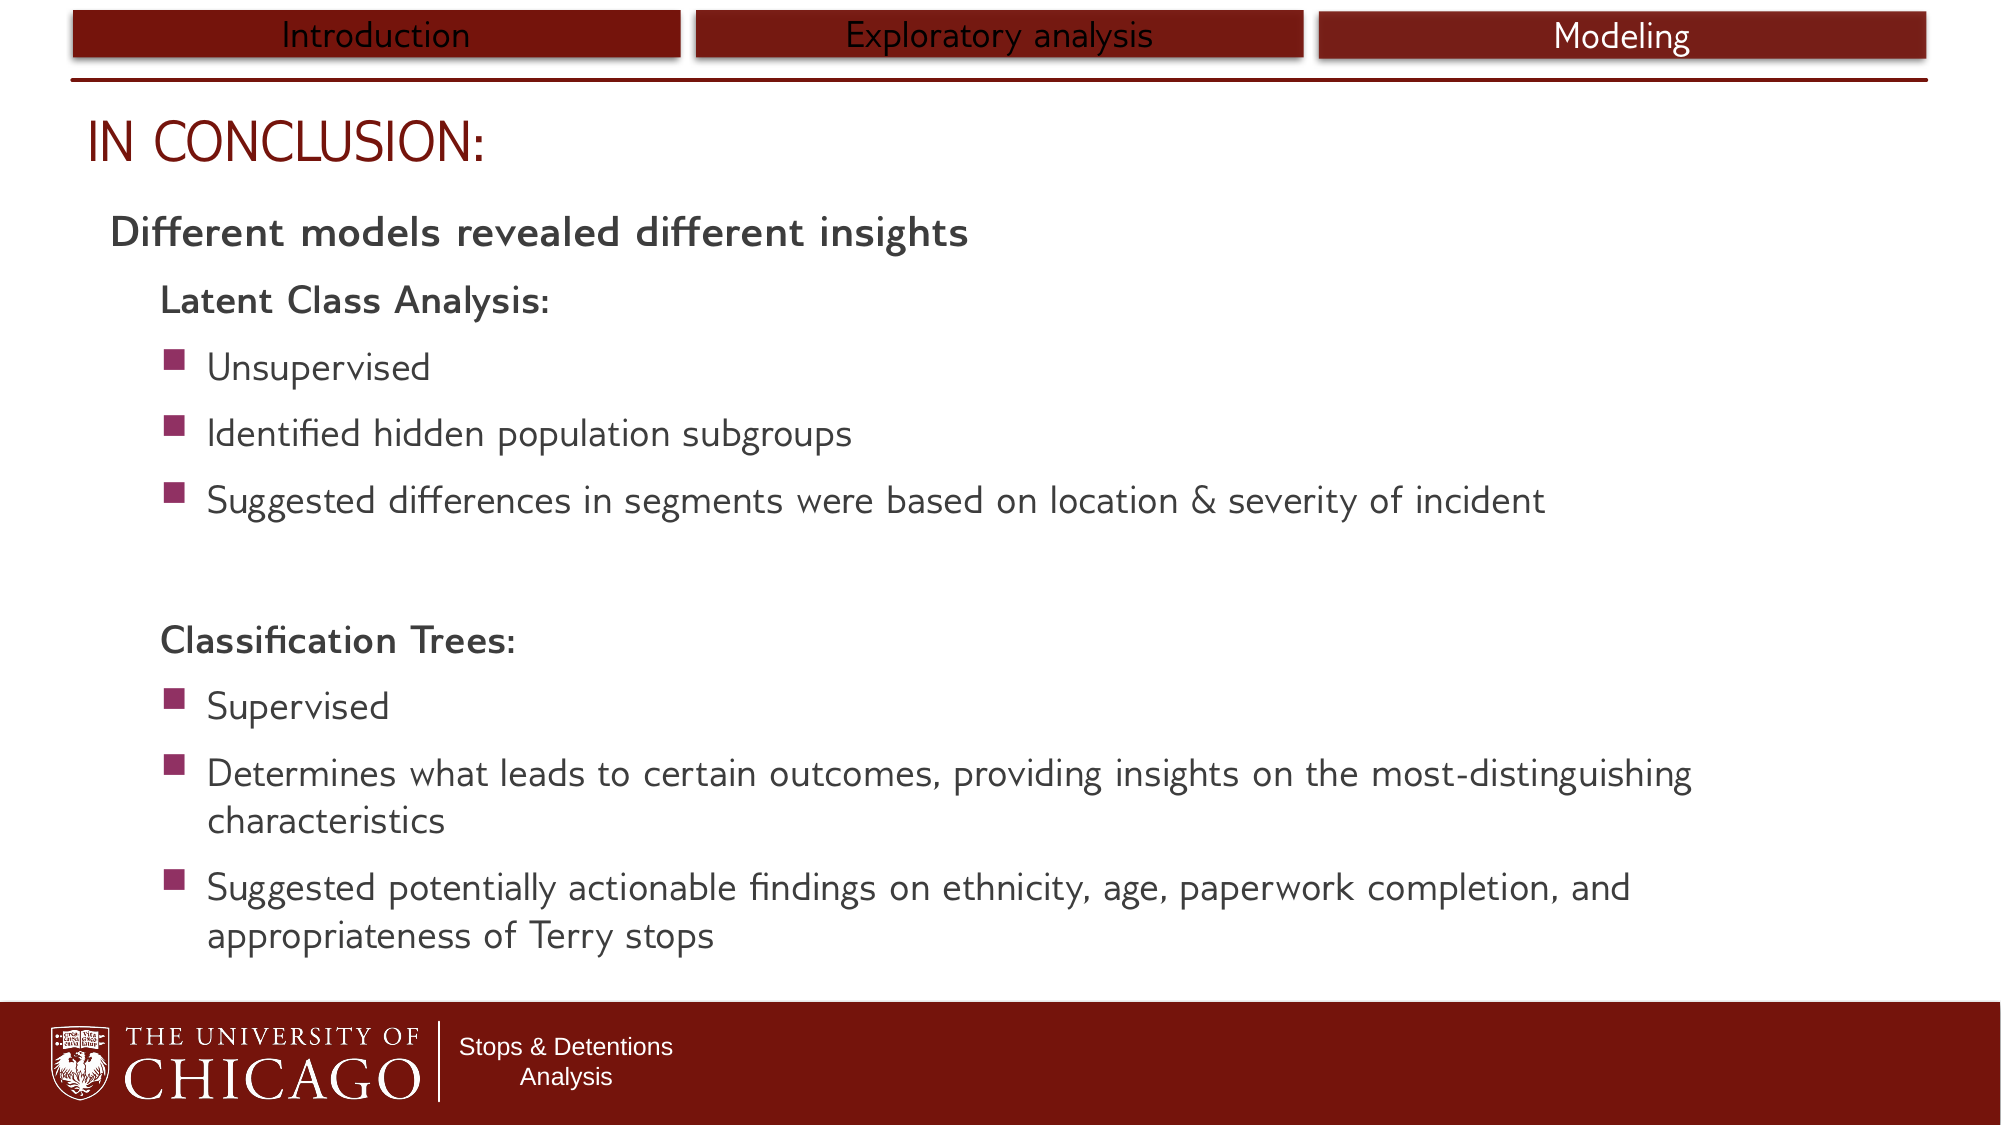

# IN CONCLUSION:
Different models revealed different insights
Latent Class Analysis:
Unsupervised
Identified hidden population subgroups
Suggested differences in segments were based on location & severity of incident

Classification Trees:
Supervised
Determines what leads to certain outcomes, providing insights on the most-distinguishing characteristics
Suggested potentially actionable findings on ethnicity, age, paperwork completion, and appropriateness of Terry stops